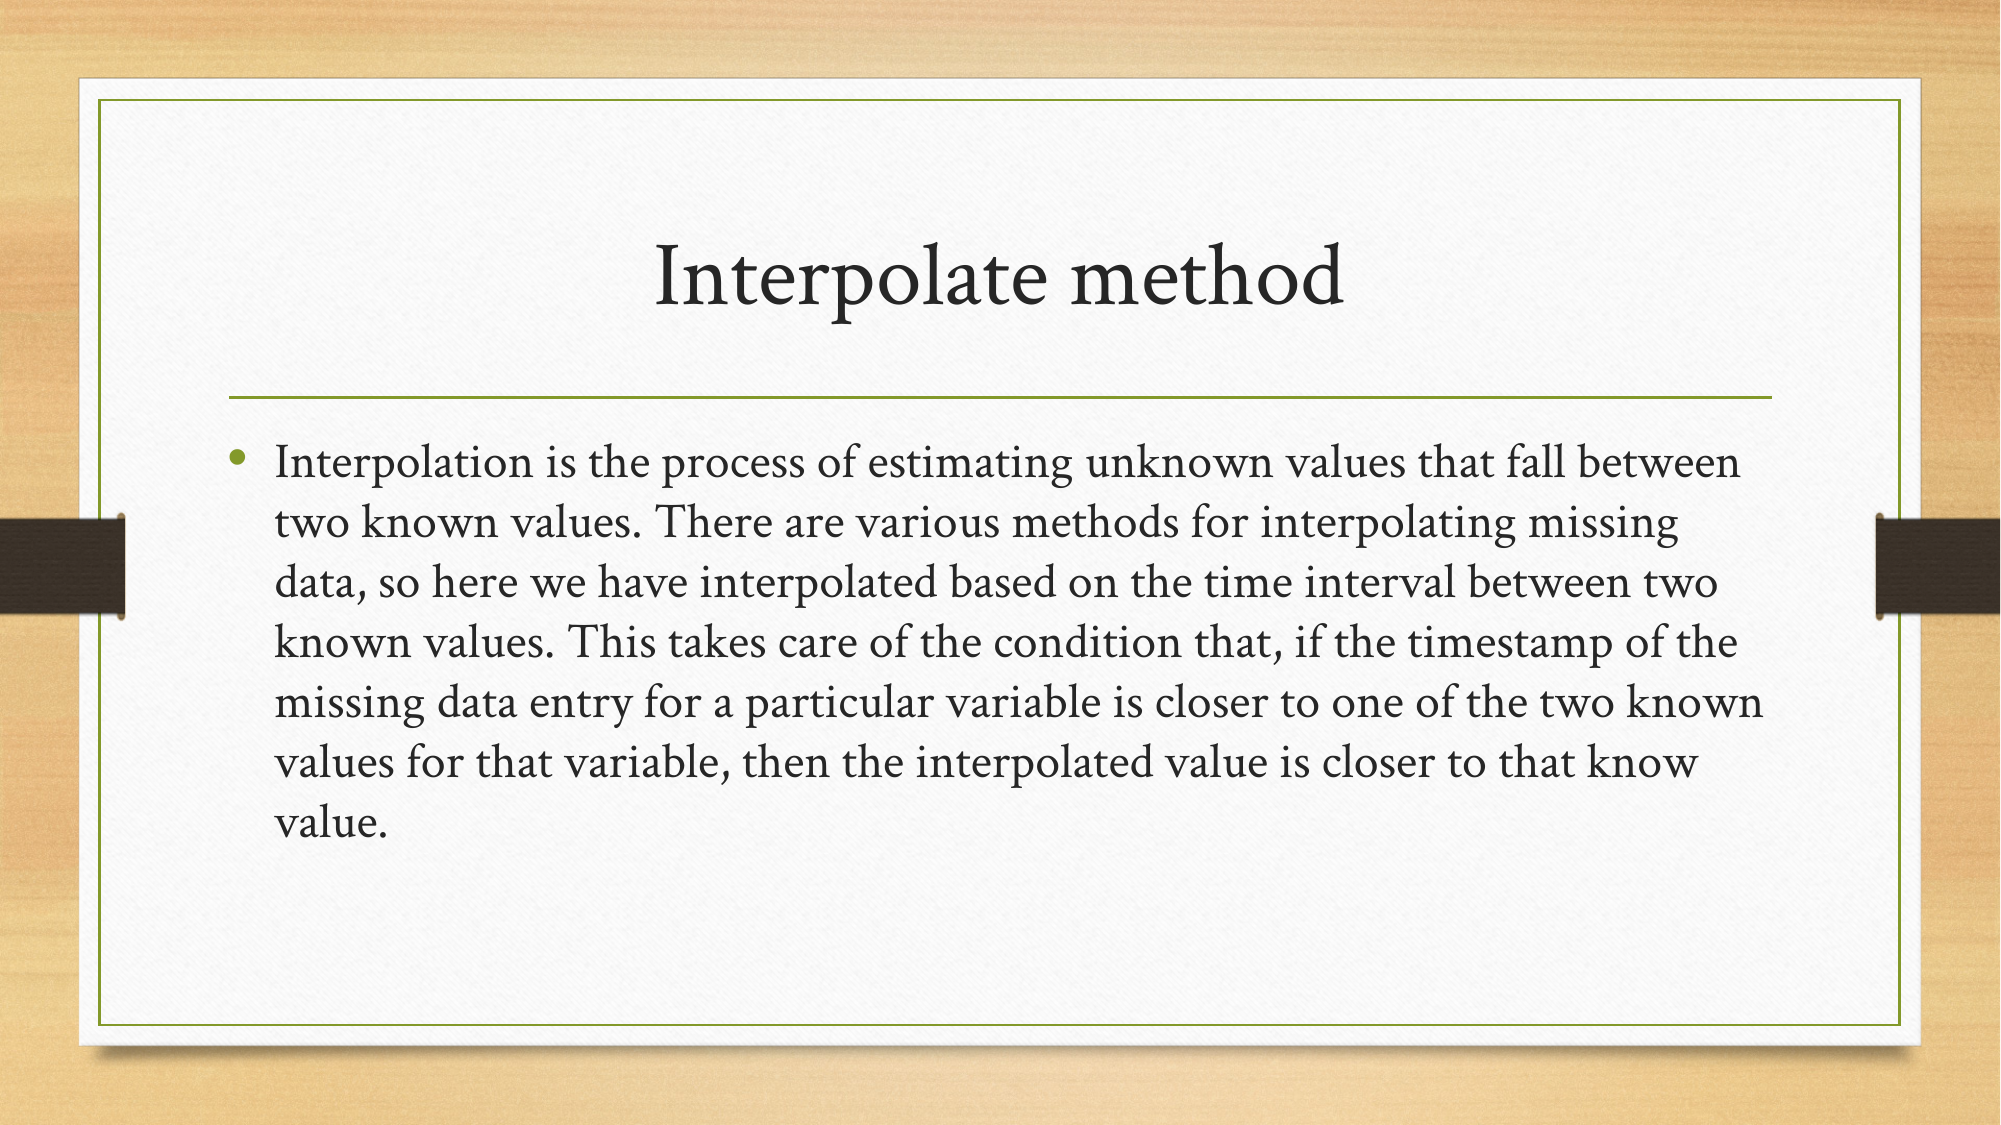

# Interpolate method
Interpolation is the process of estimating unknown values that fall between two known values. There are various methods for interpolating missing data, so here we have interpolated based on the time interval between two known values. This takes care of the condition that, if the timestamp of the missing data entry for a particular variable is closer to one of the two known values for that variable, then the interpolated value is closer to that know value.